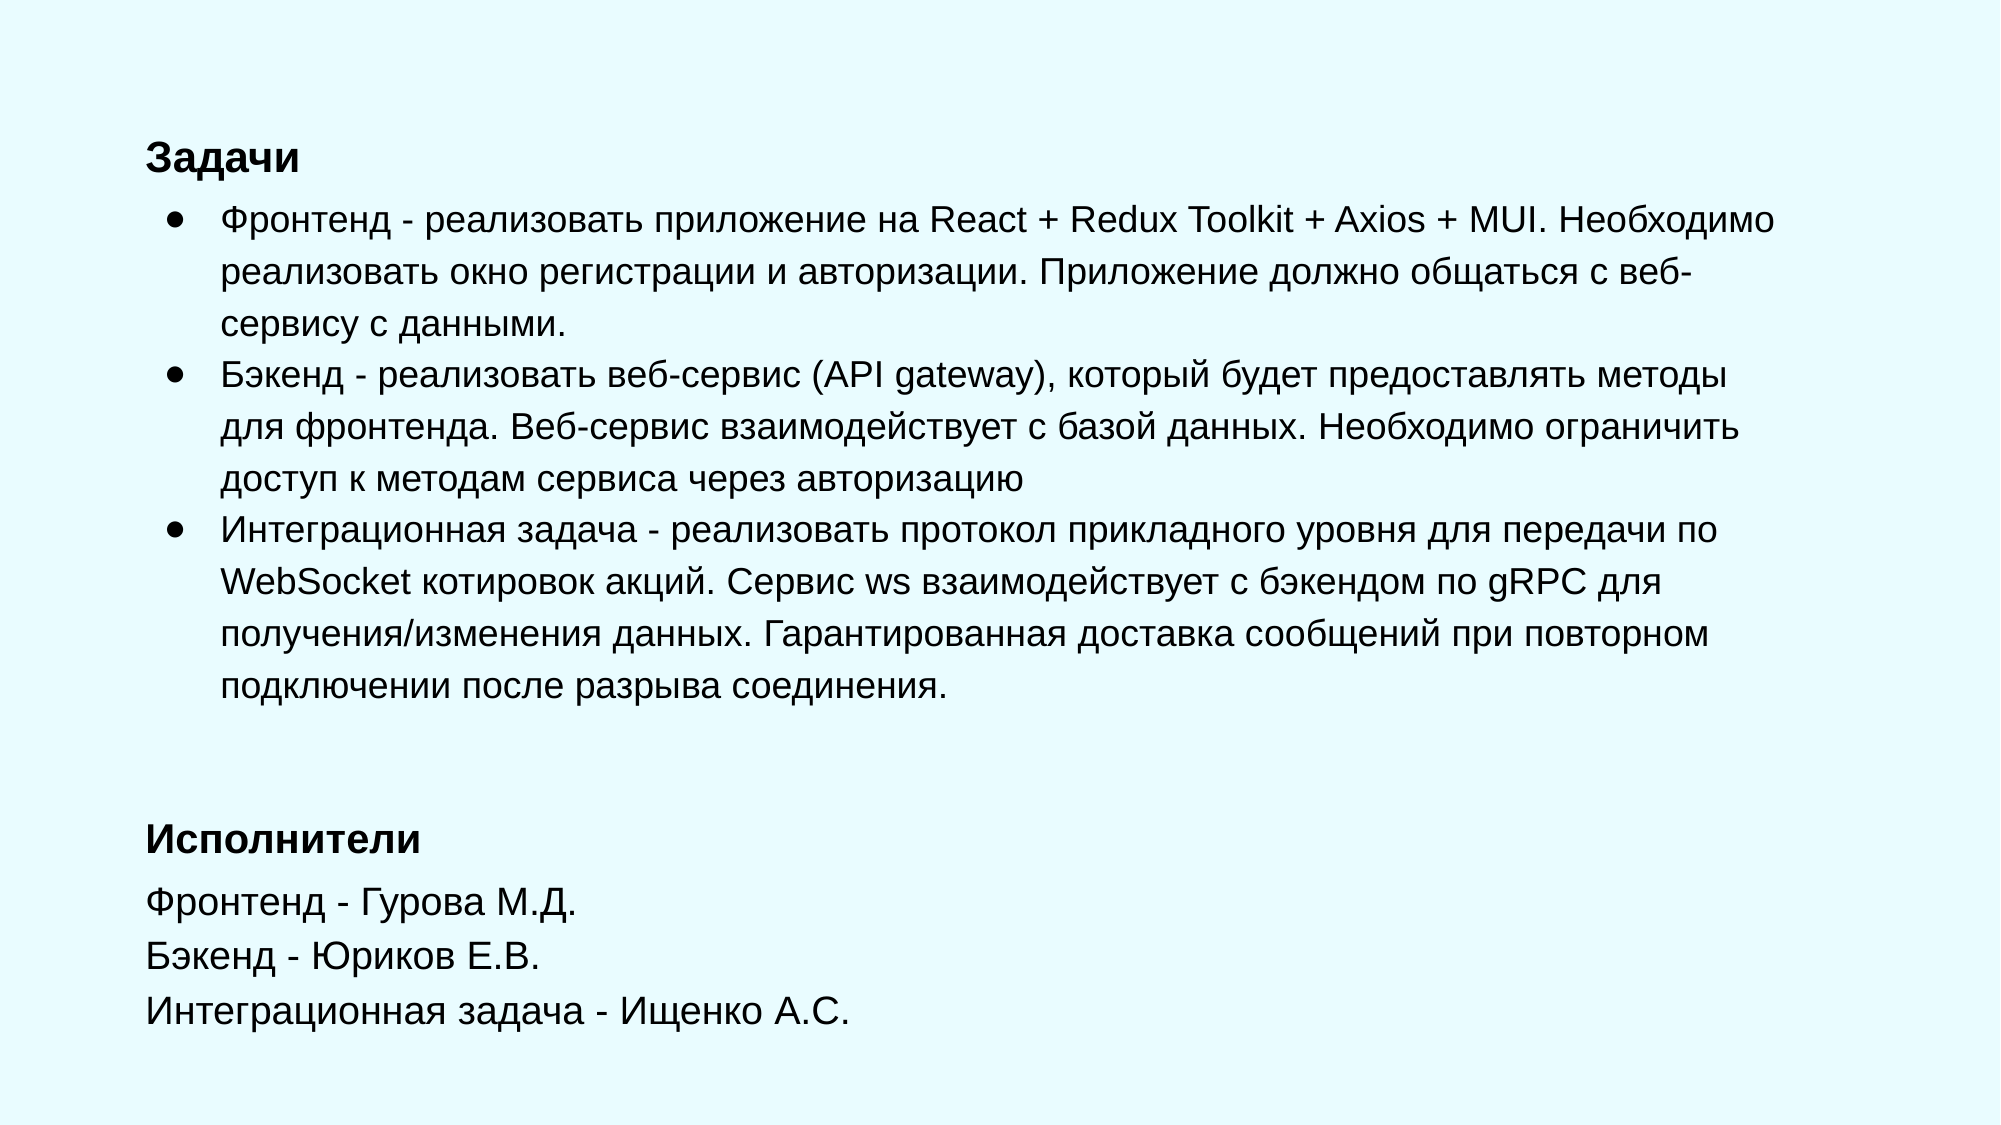

Задачи
Фронтенд - реализовать приложение на React + Redux Toolkit + Axios + MUI. Необходимо реализовать окно регистрации и авторизации. Приложение должно общаться с веб-сервису с данными.
Бэкенд - реализовать веб-сервис (API gateway), который будет предоставлять методы для фронтенда. Веб-сервис взаимодействует с базой данных. Необходимо ограничить доступ к методам сервиса через авторизацию
Интеграционная задача - реализовать протокол прикладного уровня для передачи по WebSocket котировок акций. Сервис ws взаимодействует с бэкендом по gRPC для получения/изменения данных. Гарантированная доставка сообщений при повторном подключении после разрыва соединения.
Исполнители
Фронтенд - Гурова М.Д.
Бэкенд - Юриков Е.В.
Интеграционная задача - Ищенко А.С.